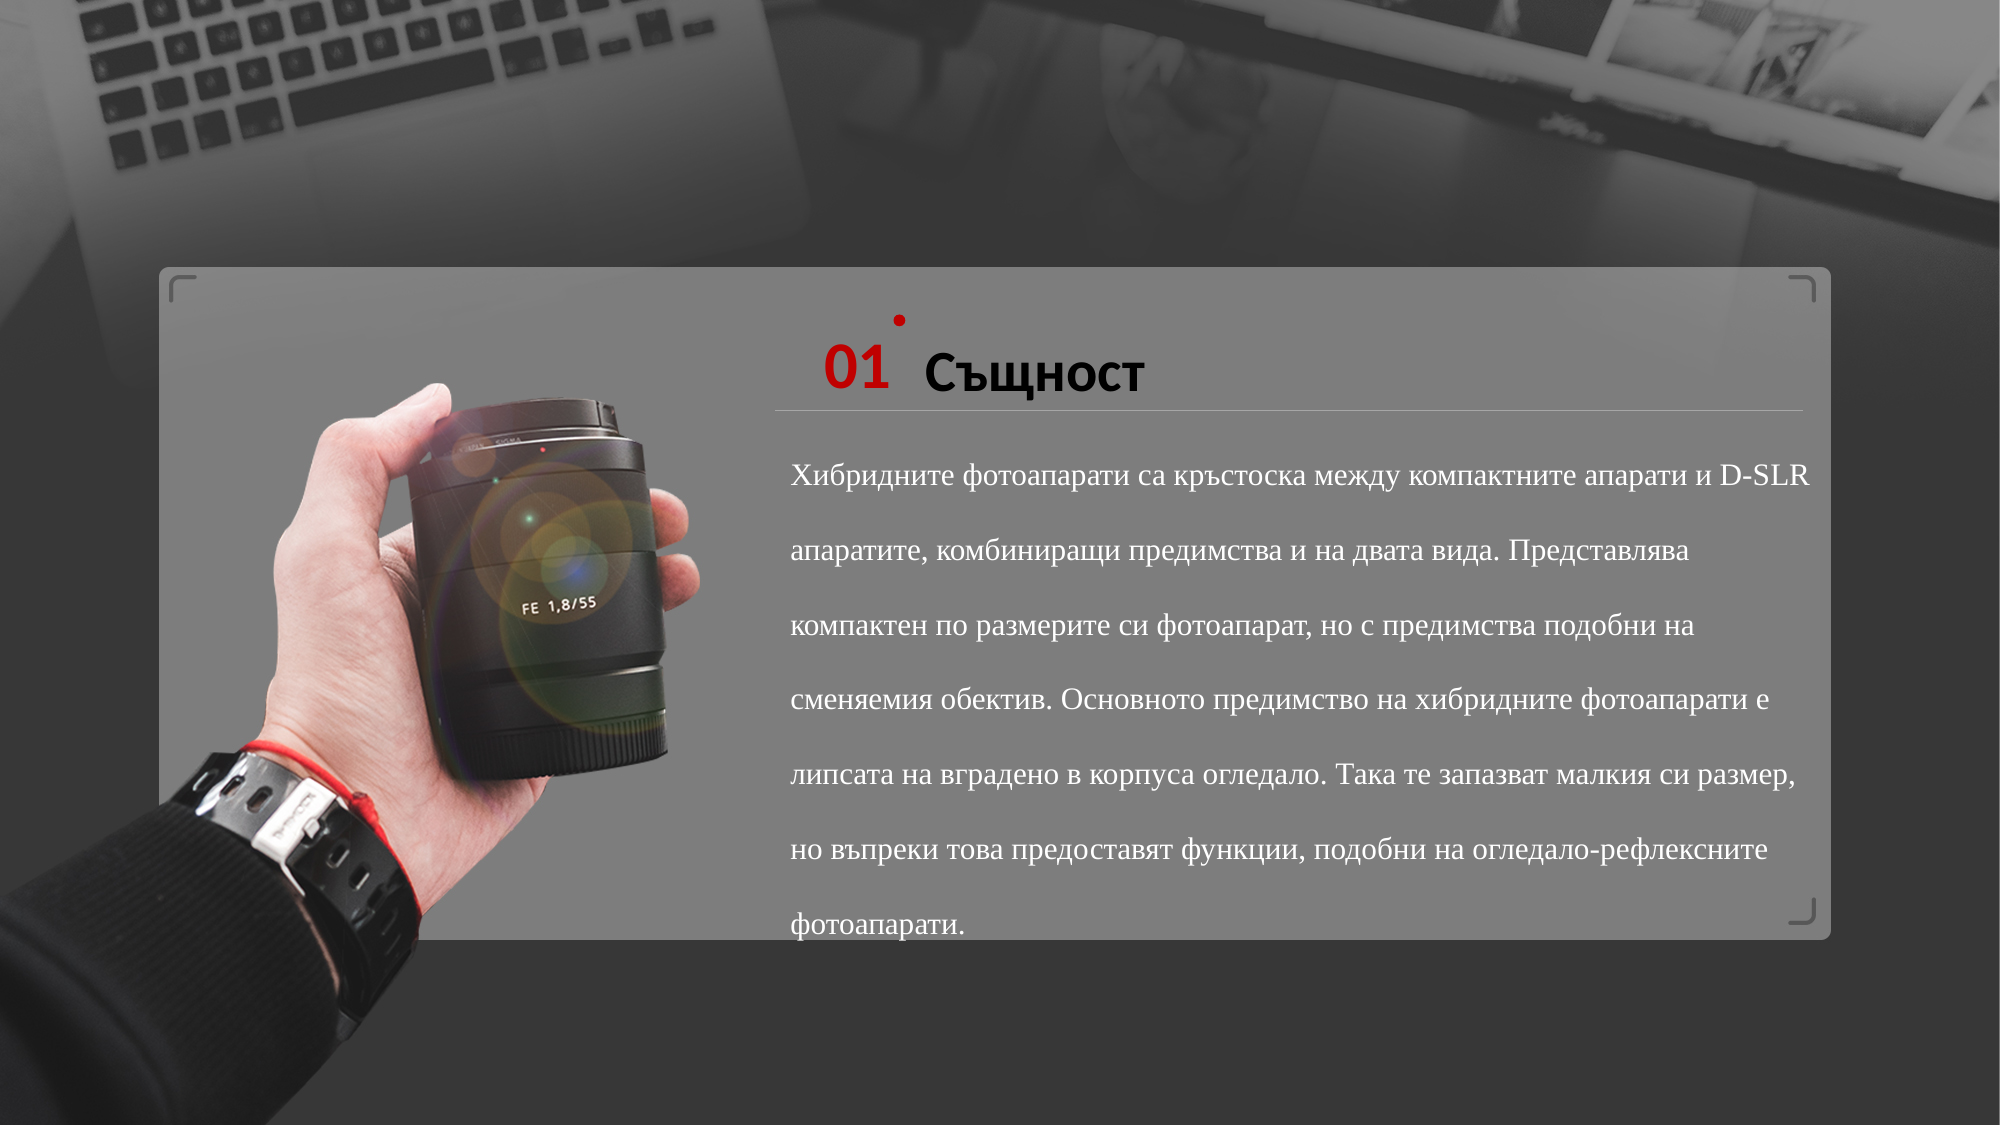

01

Същност

Хибридните фотоапарати са кръстоска между компактните апарати и D-SLR апаратите, комбиниращи предимства и на двата вида. Представлява компактен по размерите си фотоапарат, но с предимства подобни на сменяемия обектив. Основното предимство на хибридните фотоапарати е липсата на вградено в корпуса огледало. Така те запазват малкия си размер, но въпреки това предоставят функции, подобни на огледало-рефлексните фотоапарати.